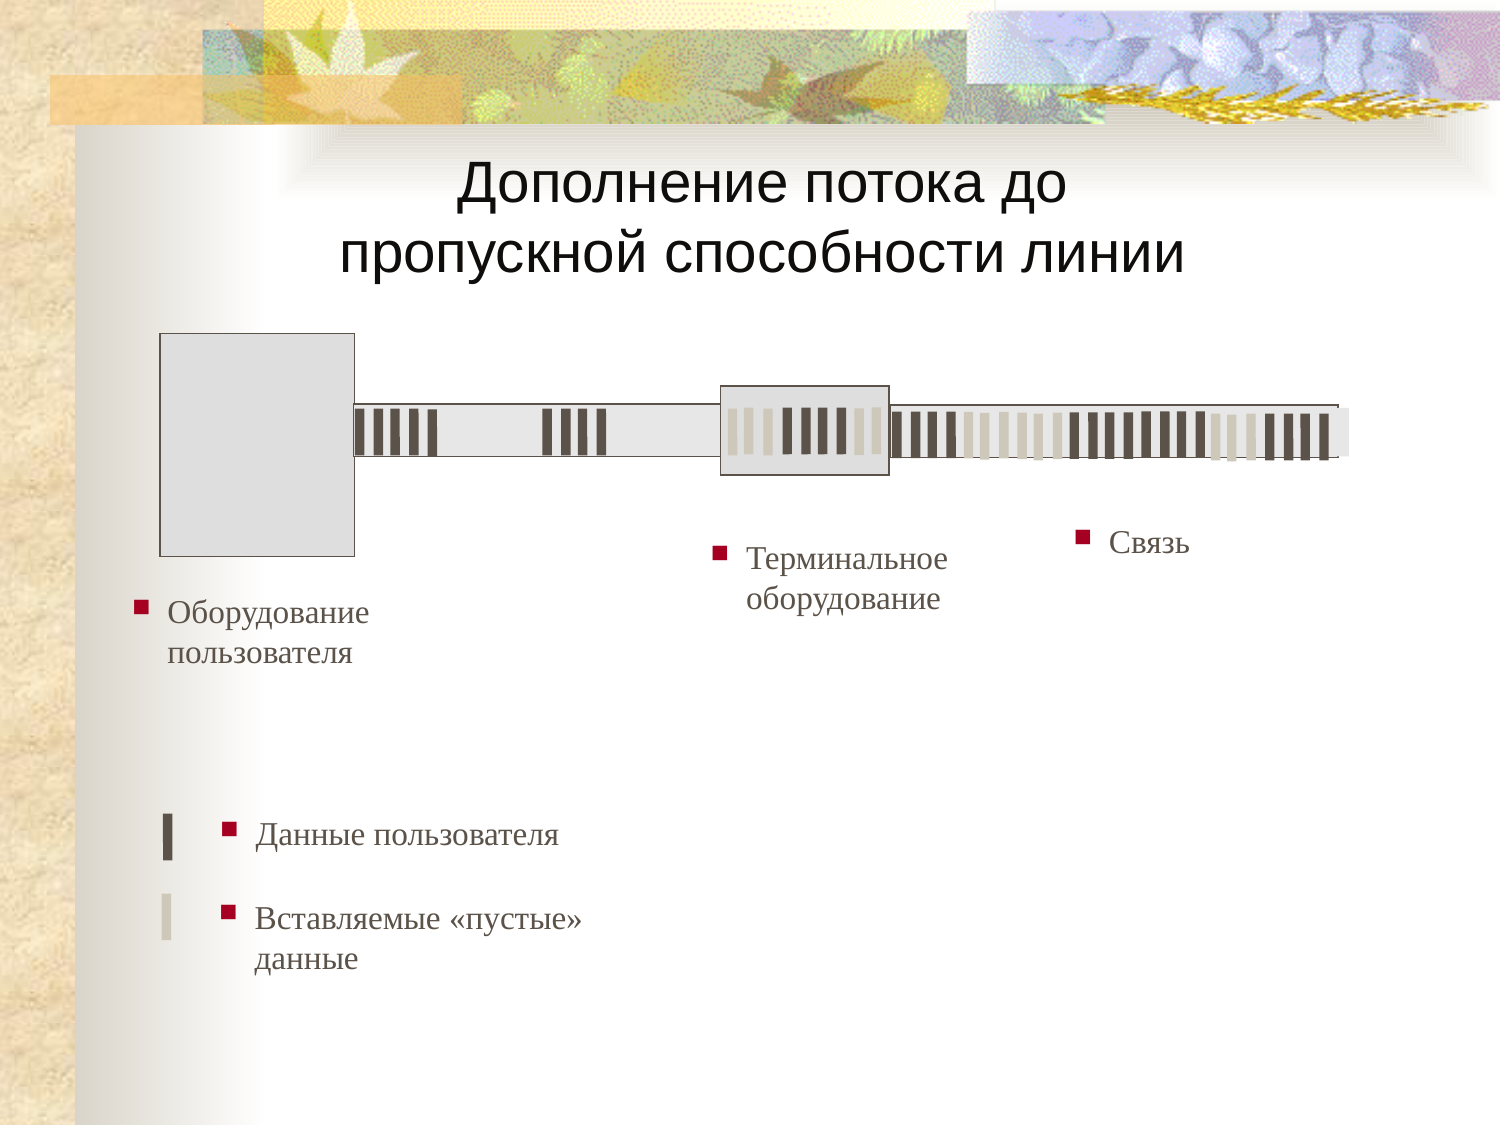

Дополнение потока до пропускной способности линии

Связь
Терминальное оборудование
Оборудование пользователя
Данные пользователя

Вставляемые «пустые» данные